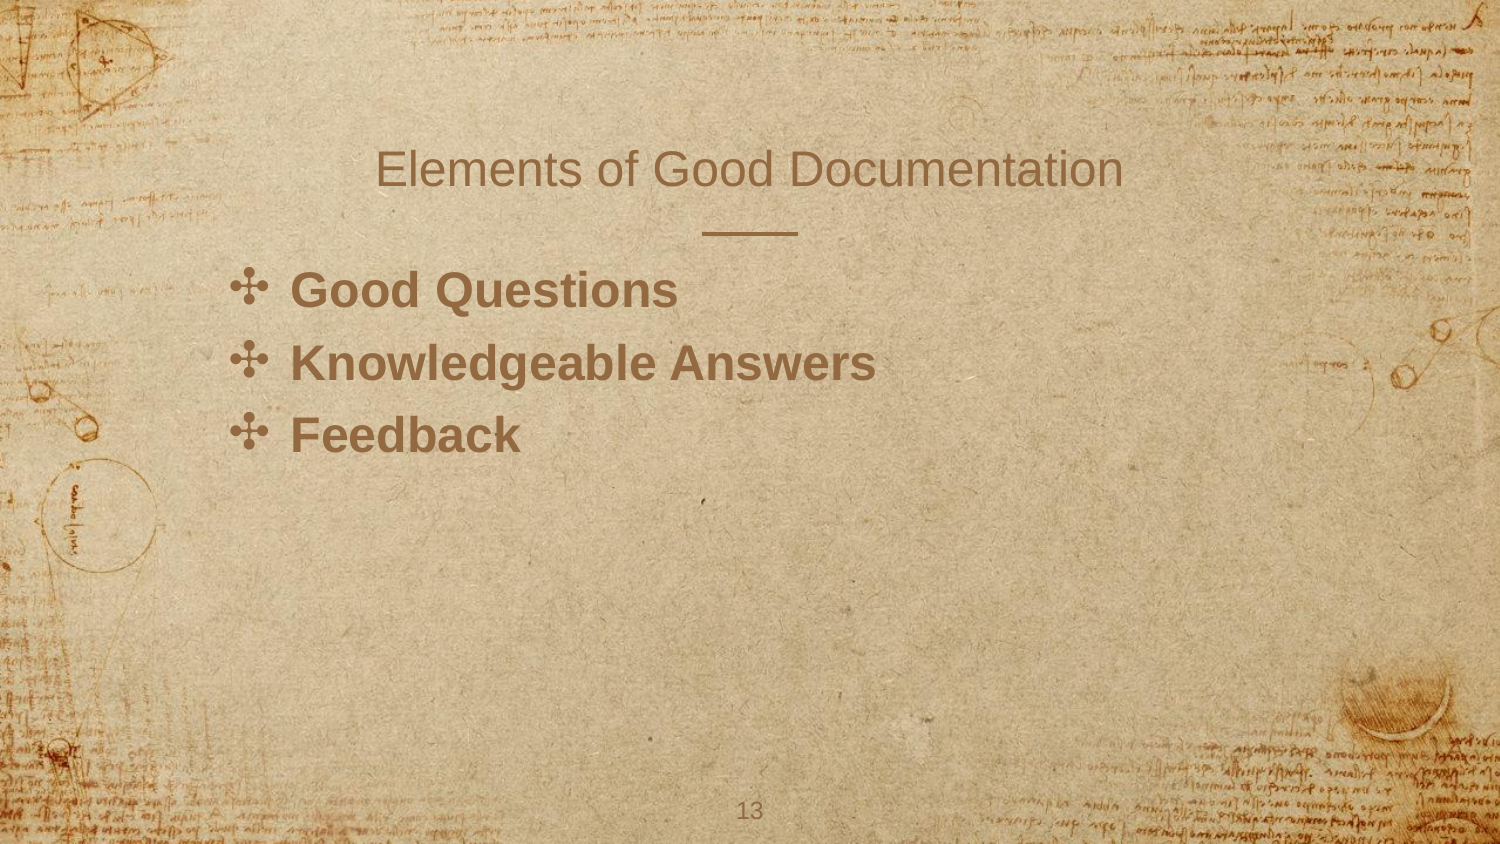

# Elements of Good Documentation
Good Questions
Knowledgeable Answers
Feedback
13